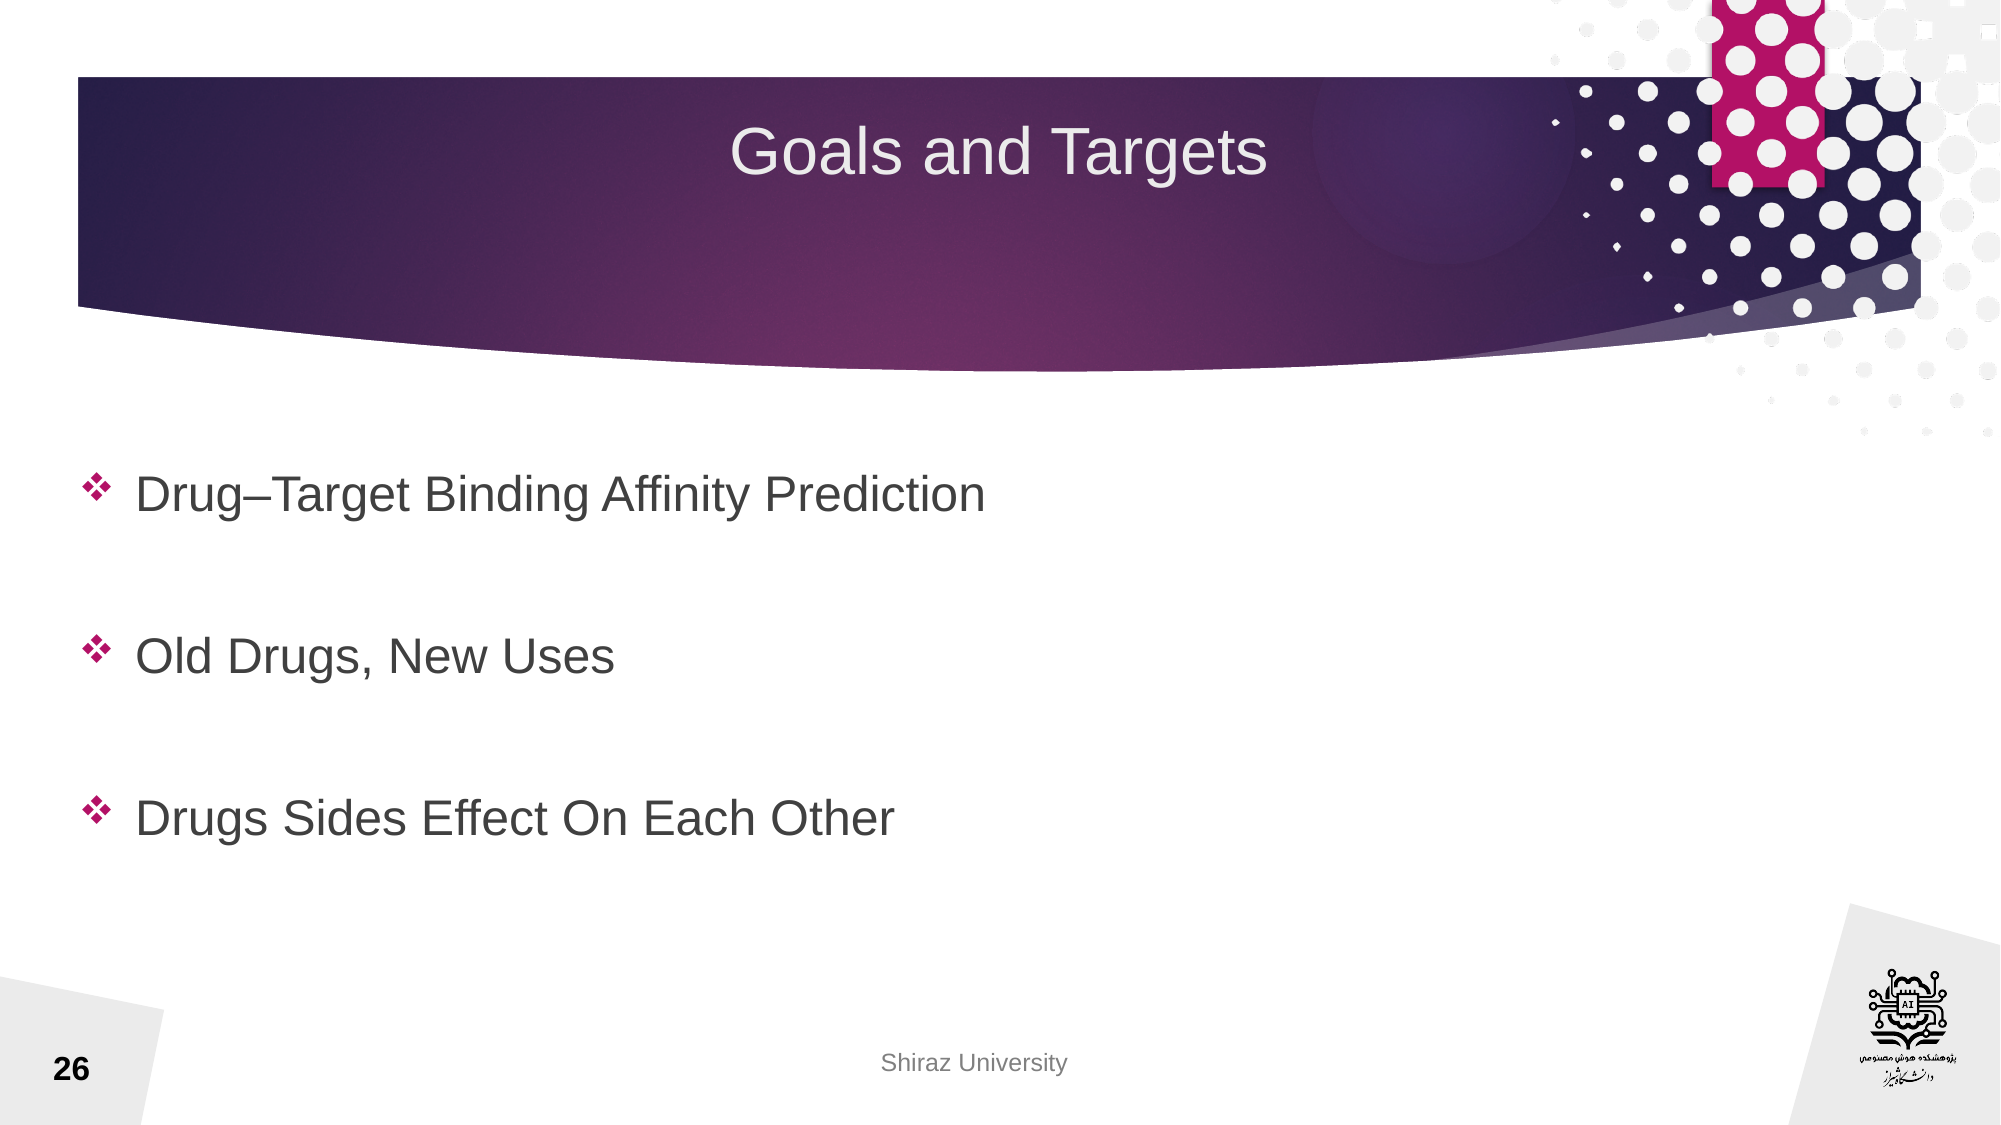

# Goals and Targets

Drug–Target Binding Affinity Prediction

Old Drugs, New Uses

Drugs Sides Effect On Each Other